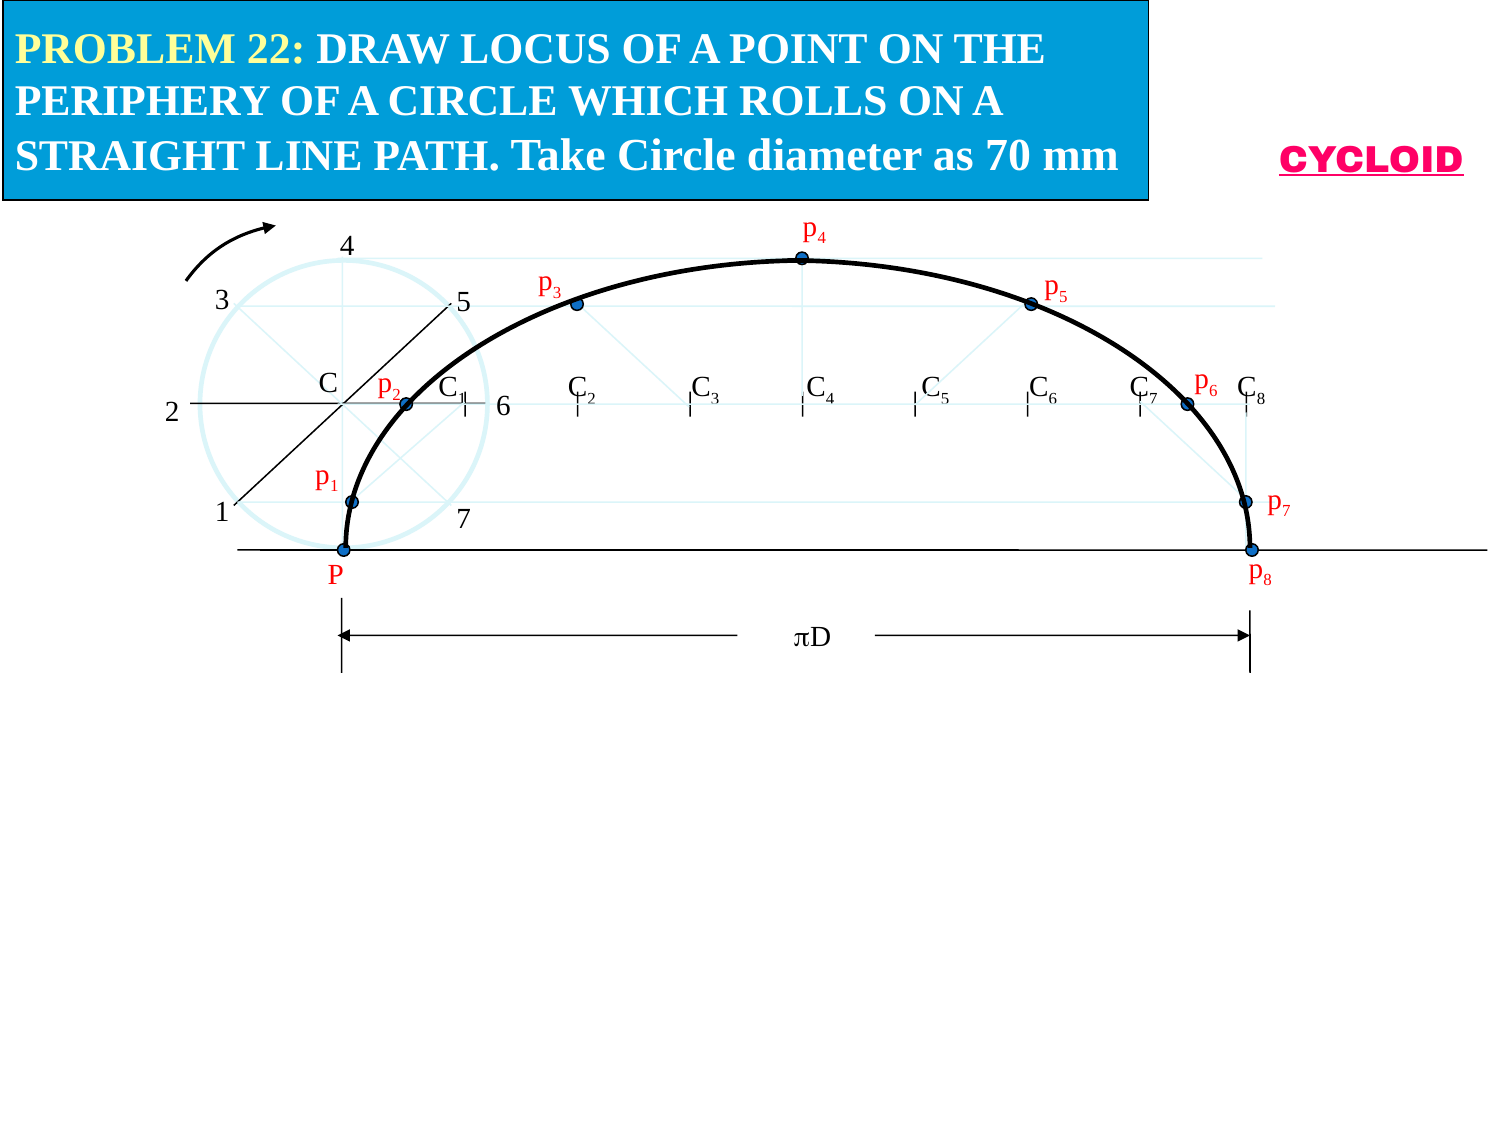

PROBLEM 22: DRAW LOCUS OF A POINT ON THE PERIPHERY OF A CIRCLE WHICH ROLLS ON A STRAIGHT LINE PATH. Take Circle diameter as 70 mm
CYCLOID
p4
4
3
5
6
2
1
7
C

p3

p5

p6
p2
C1              C2              C3            C4            C5           C6          C7           C8

p1
p7

p8

P

πD